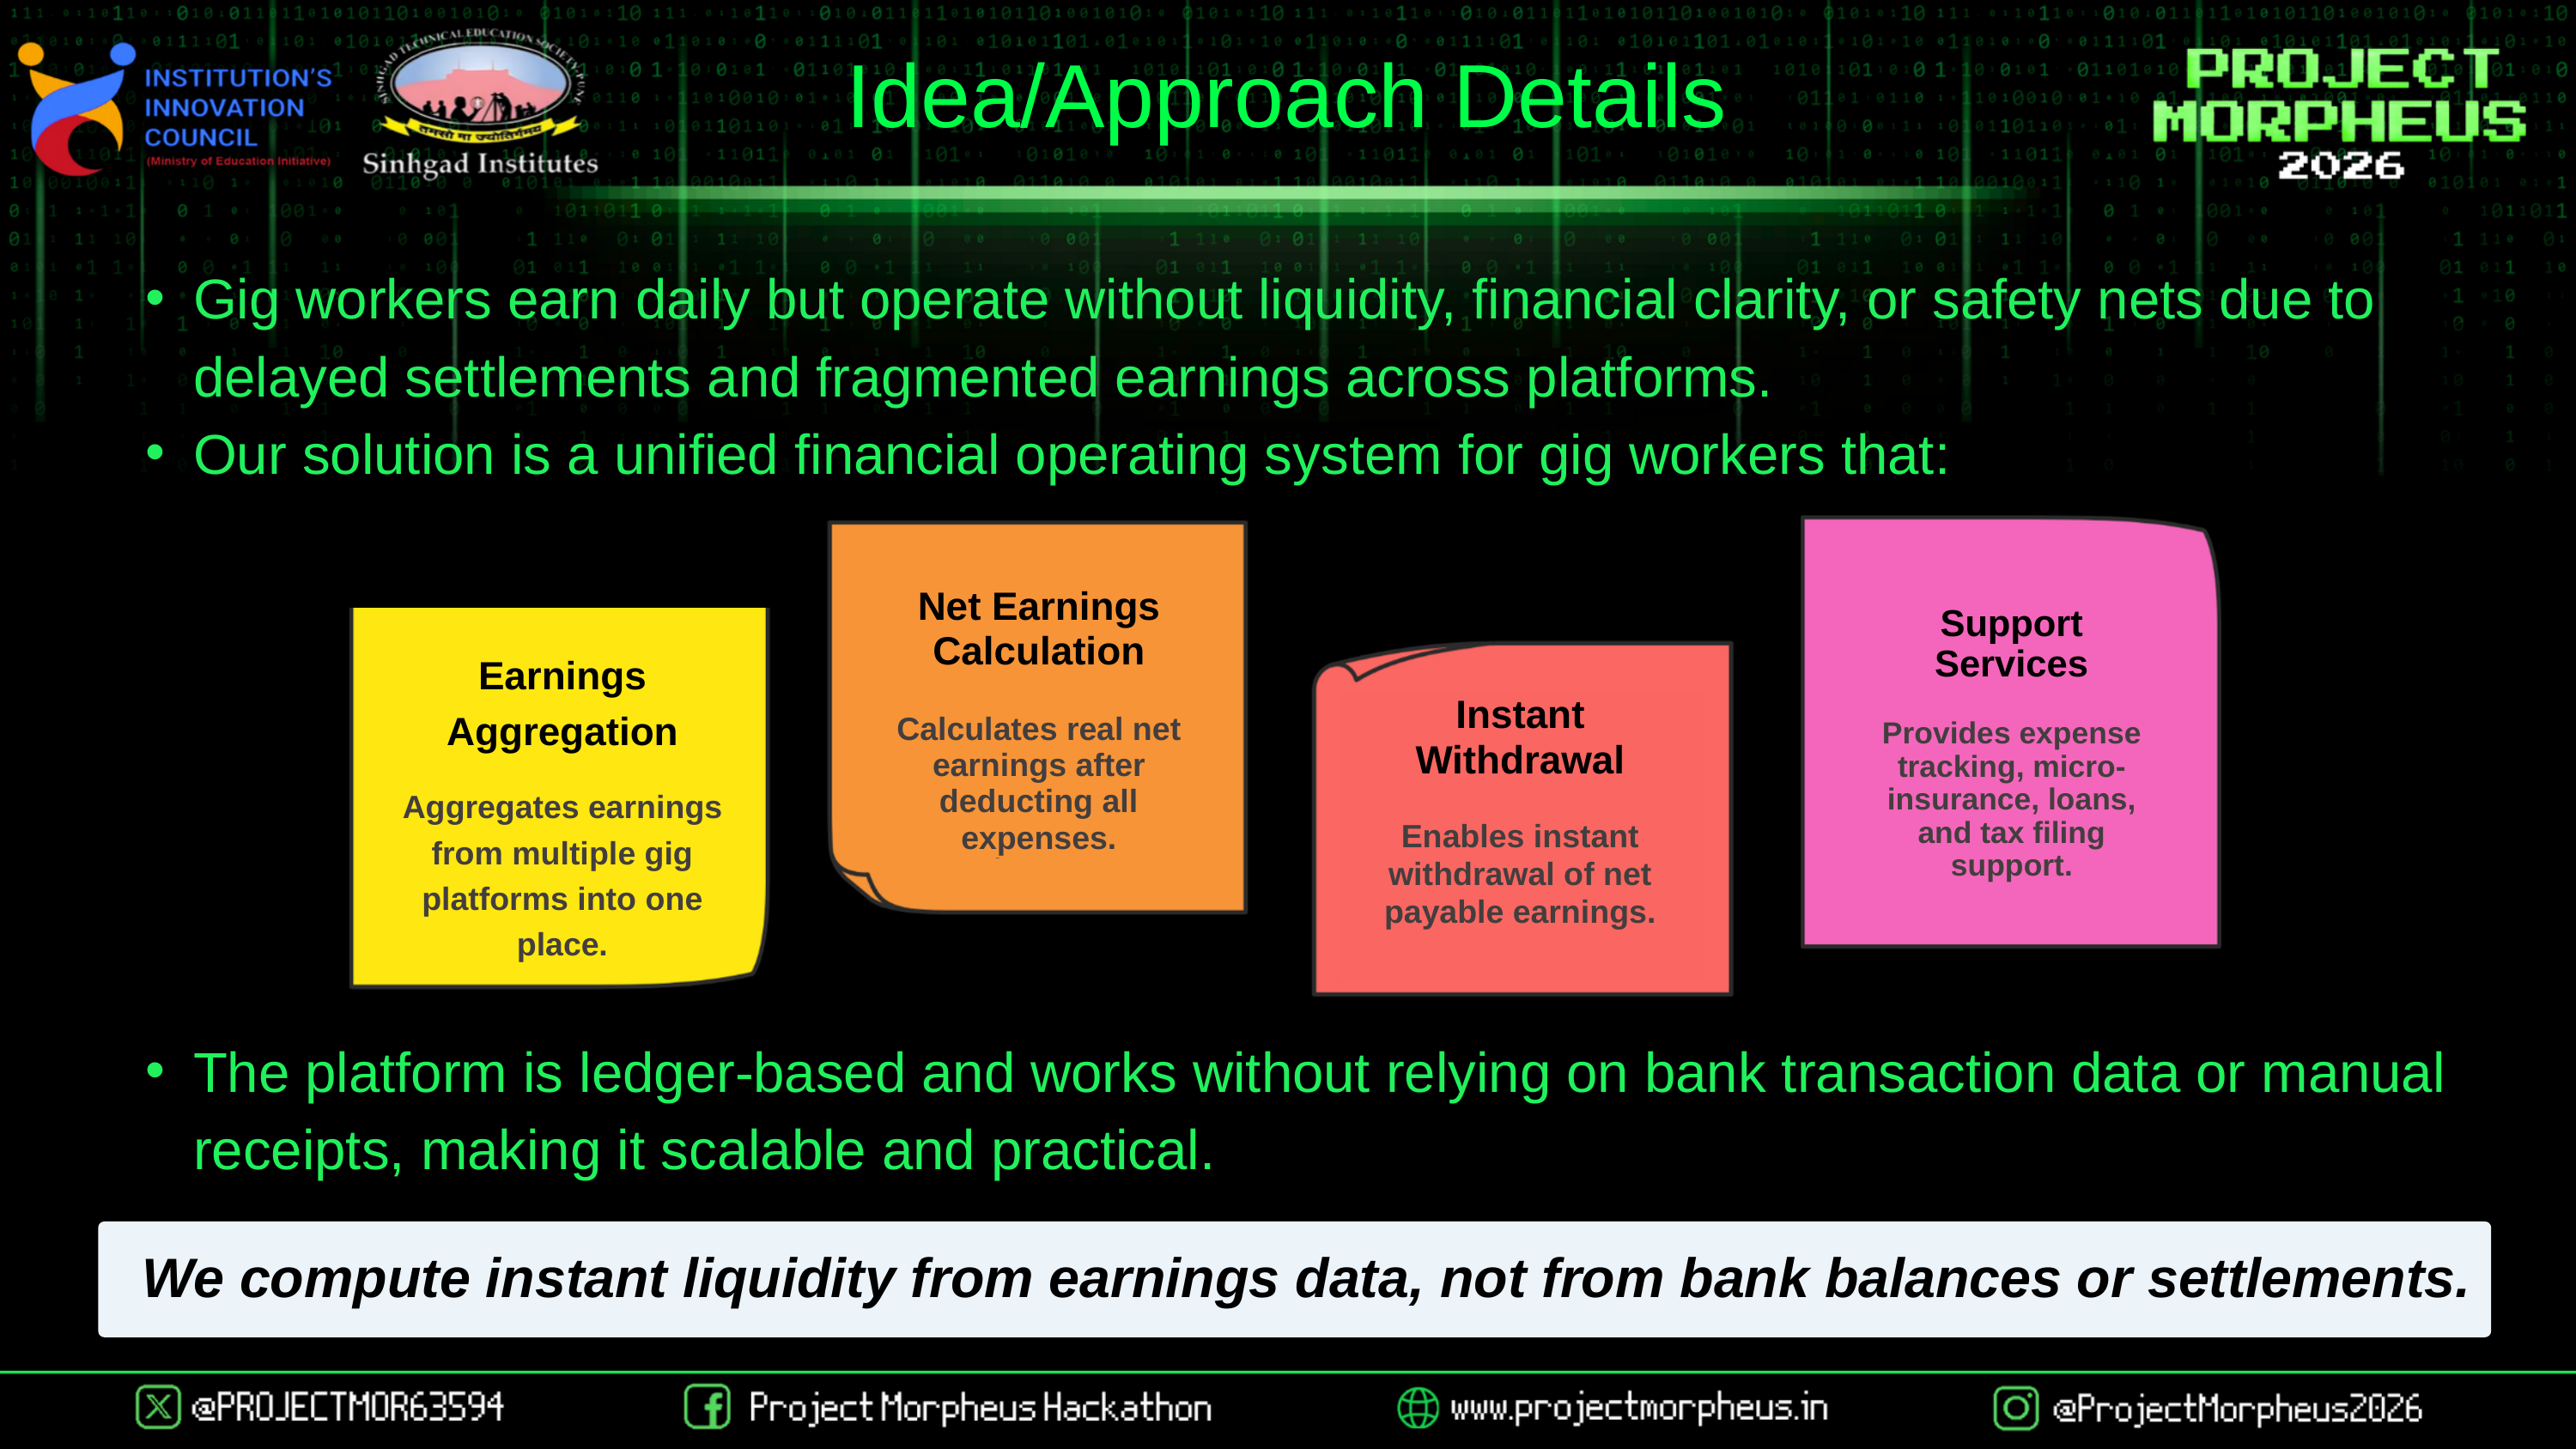

Idea/Approach Details
Gig workers earn daily but operate without liquidity, financial clarity, or safety nets due to delayed settlements and fragmented earnings across platforms.
Our solution is a unified financial operating system for gig workers that:

The platform is ledger‑based and works without relying on bank transaction data or manual receipts, making it scalable and practical.

Net Earnings Calculation

Calculates real net earnings after deducting all expenses.

Support Services

Provides expense tracking, micro-insurance, loans, and tax filing support.

Earnings Aggregation

Aggregates earnings from multiple gig platforms into one place.

Instant Withdrawal

Enables instant withdrawal of net payable earnings.

We compute instant liquidity from earnings data, not from bank balances or settlements.